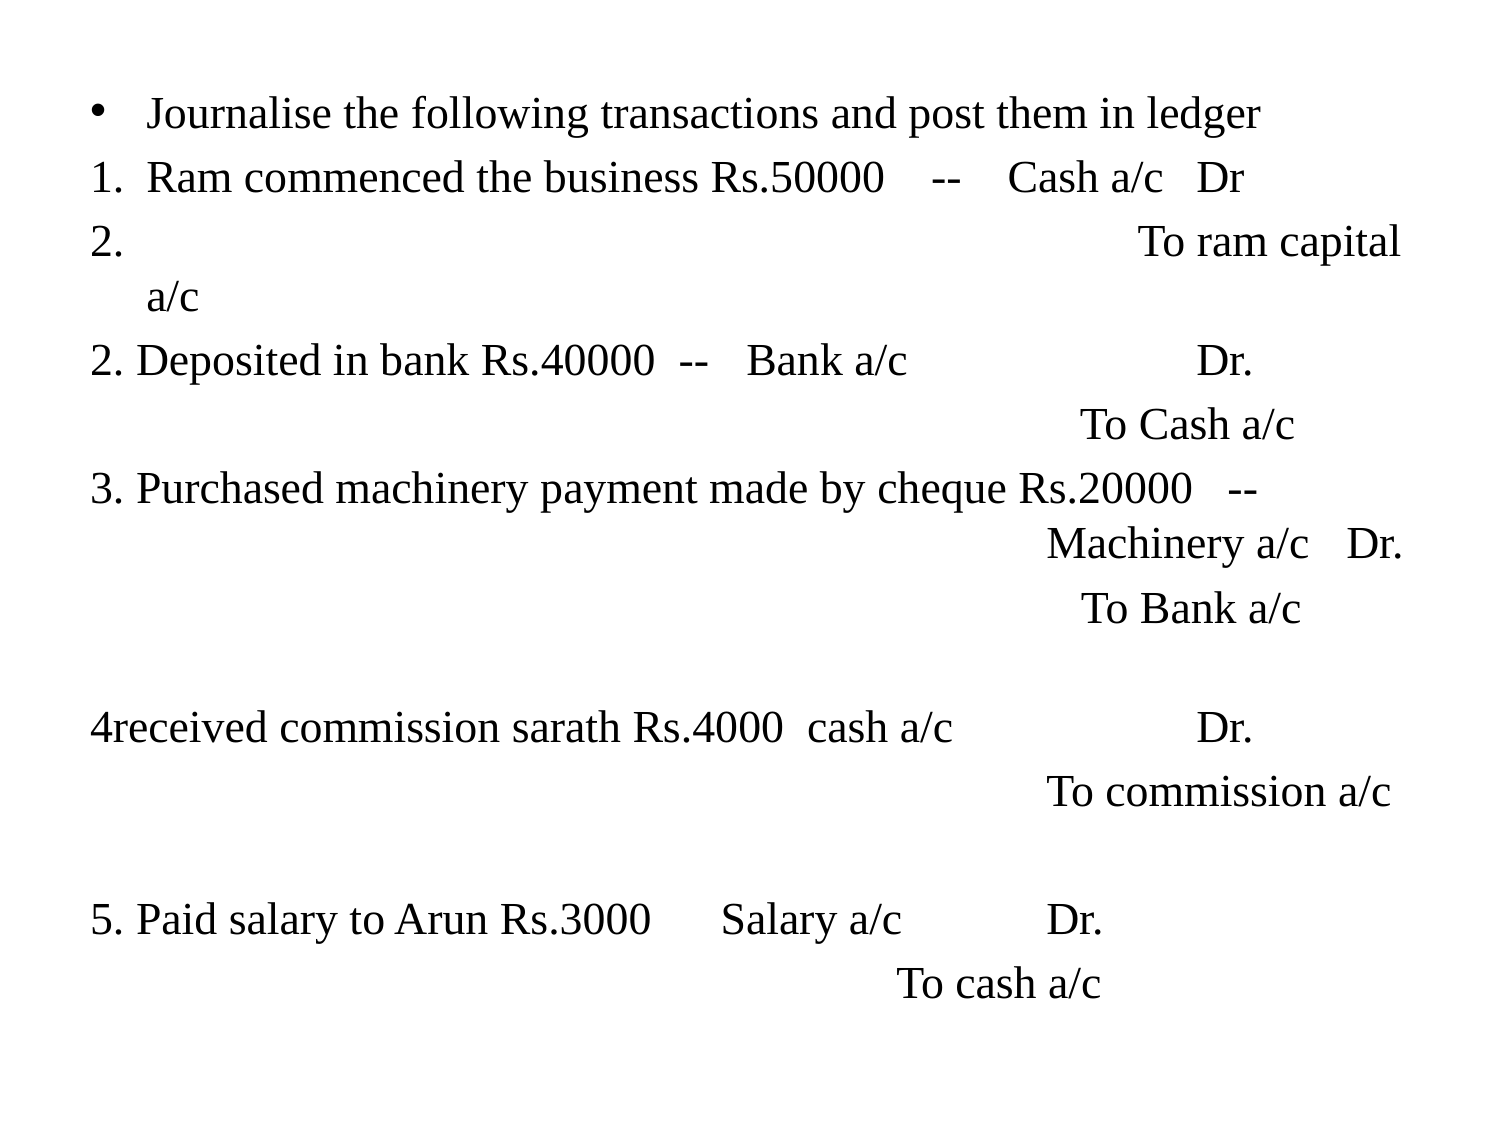

Journalise the following transactions and post them in ledger
Ram commenced the business Rs.50000    --    Cash a/c 	Dr
                                          		                     To ram capital a/c
2. Deposited in bank Rs.40000  --	Bank a/c 		Dr.
					                             To Cash a/c
3. Purchased machinery payment made by cheque Rs.20000   --                               					Machinery a/c 	Dr.
							   To Bank a/c
4received commission sarath Rs.4000  cash a/c		Dr.
							To commission a/c

5. Paid salary to Arun Rs.3000      Salary a/c	Dr.
						To cash a/c